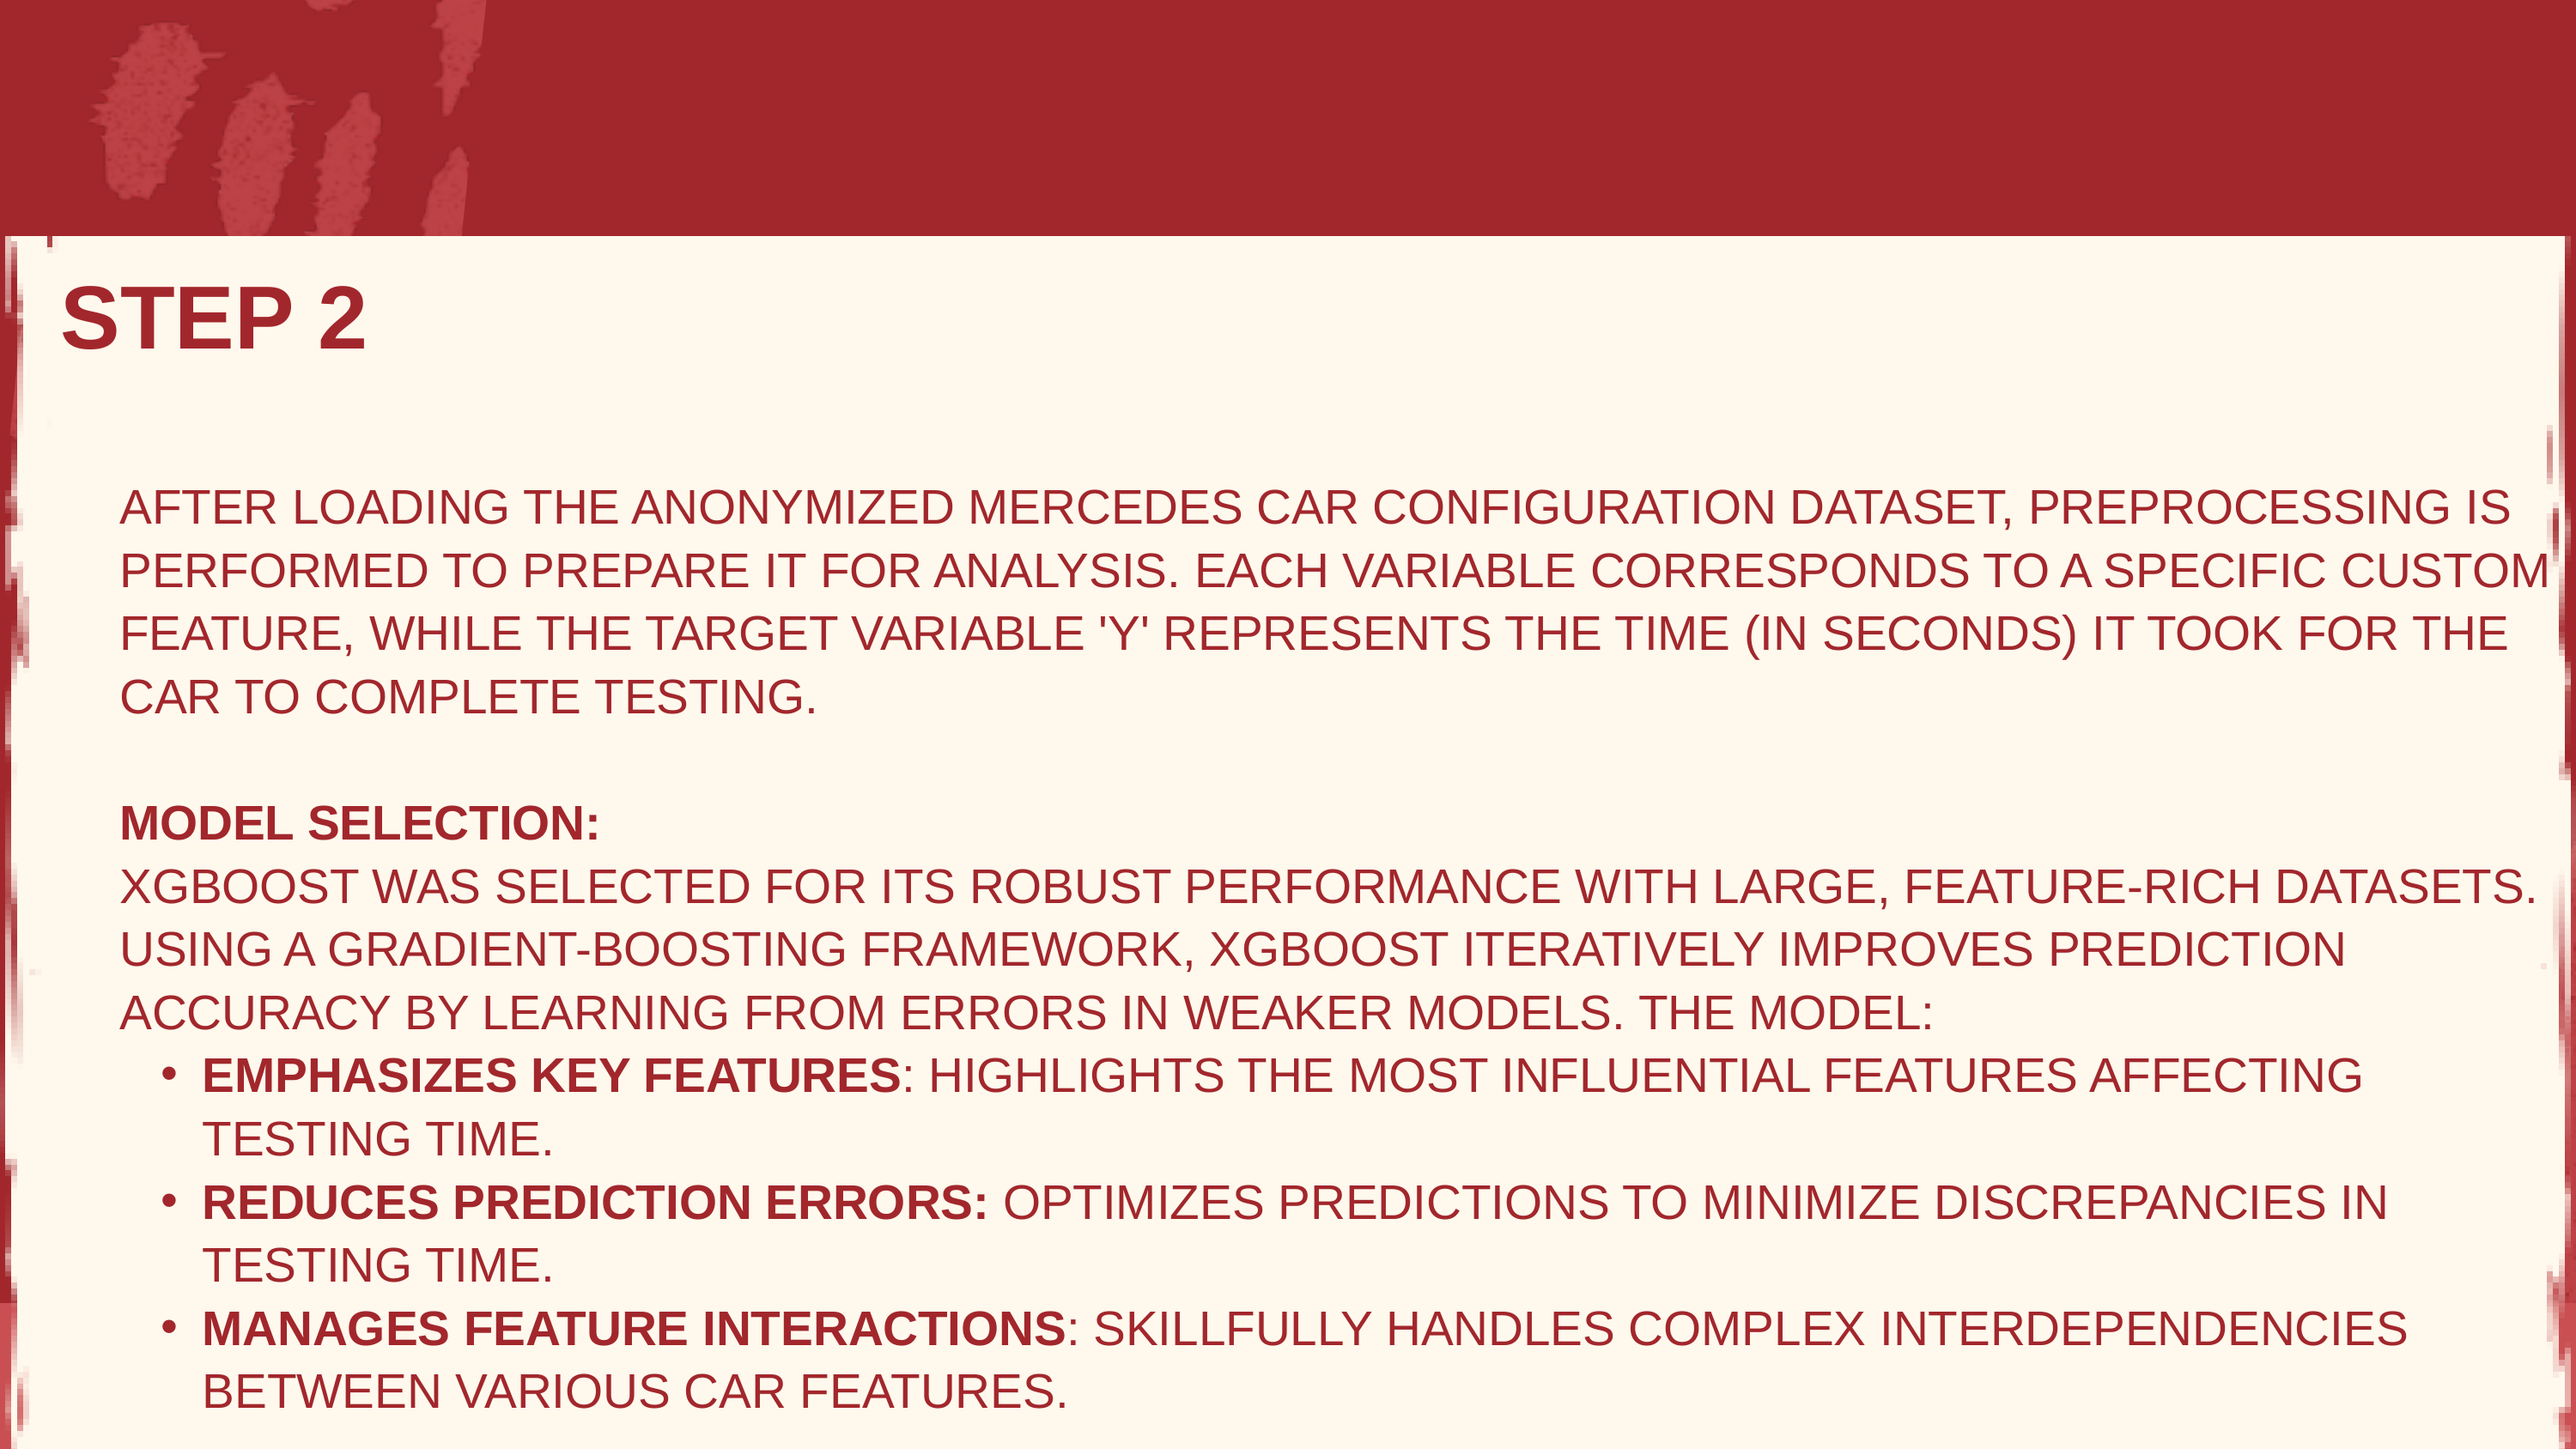

METHODOLOGY

STEP 2
Each type of blood vessel has a unique role in the circulatory system.
AFTER LOADING THE ANONYMIZED MERCEDES CAR CONFIGURATION DATASET, PREPROCESSING IS PERFORMED TO PREPARE IT FOR ANALYSIS. EACH VARIABLE CORRESPONDS TO A SPECIFIC CUSTOM FEATURE, WHILE THE TARGET VARIABLE 'Y' REPRESENTS THE TIME (IN SECONDS) IT TOOK FOR THE CAR TO COMPLETE TESTING.

MODEL SELECTION:
XGBOOST WAS SELECTED FOR ITS ROBUST PERFORMANCE WITH LARGE, FEATURE-RICH DATASETS. USING A GRADIENT-BOOSTING FRAMEWORK, XGBOOST ITERATIVELY IMPROVES PREDICTION ACCURACY BY LEARNING FROM ERRORS IN WEAKER MODELS. THE MODEL:
EMPHASIZES KEY FEATURES: HIGHLIGHTS THE MOST INFLUENTIAL FEATURES AFFECTING TESTING TIME.
REDUCES PREDICTION ERRORS: OPTIMIZES PREDICTIONS TO MINIMIZE DISCREPANCIES IN TESTING TIME.
MANAGES FEATURE INTERACTIONS: SKILLFULLY HANDLES COMPLEX INTERDEPENDENCIES BETWEEN VARIOUS CAR FEATURES.

Vein
Carries blood away from the heart
Assists in the exchange of substances between the blood and tissues
Carries blood back towards the heart

TIP
Remember ‘A’ for ‘artery’ and ‘away’ from the heart!